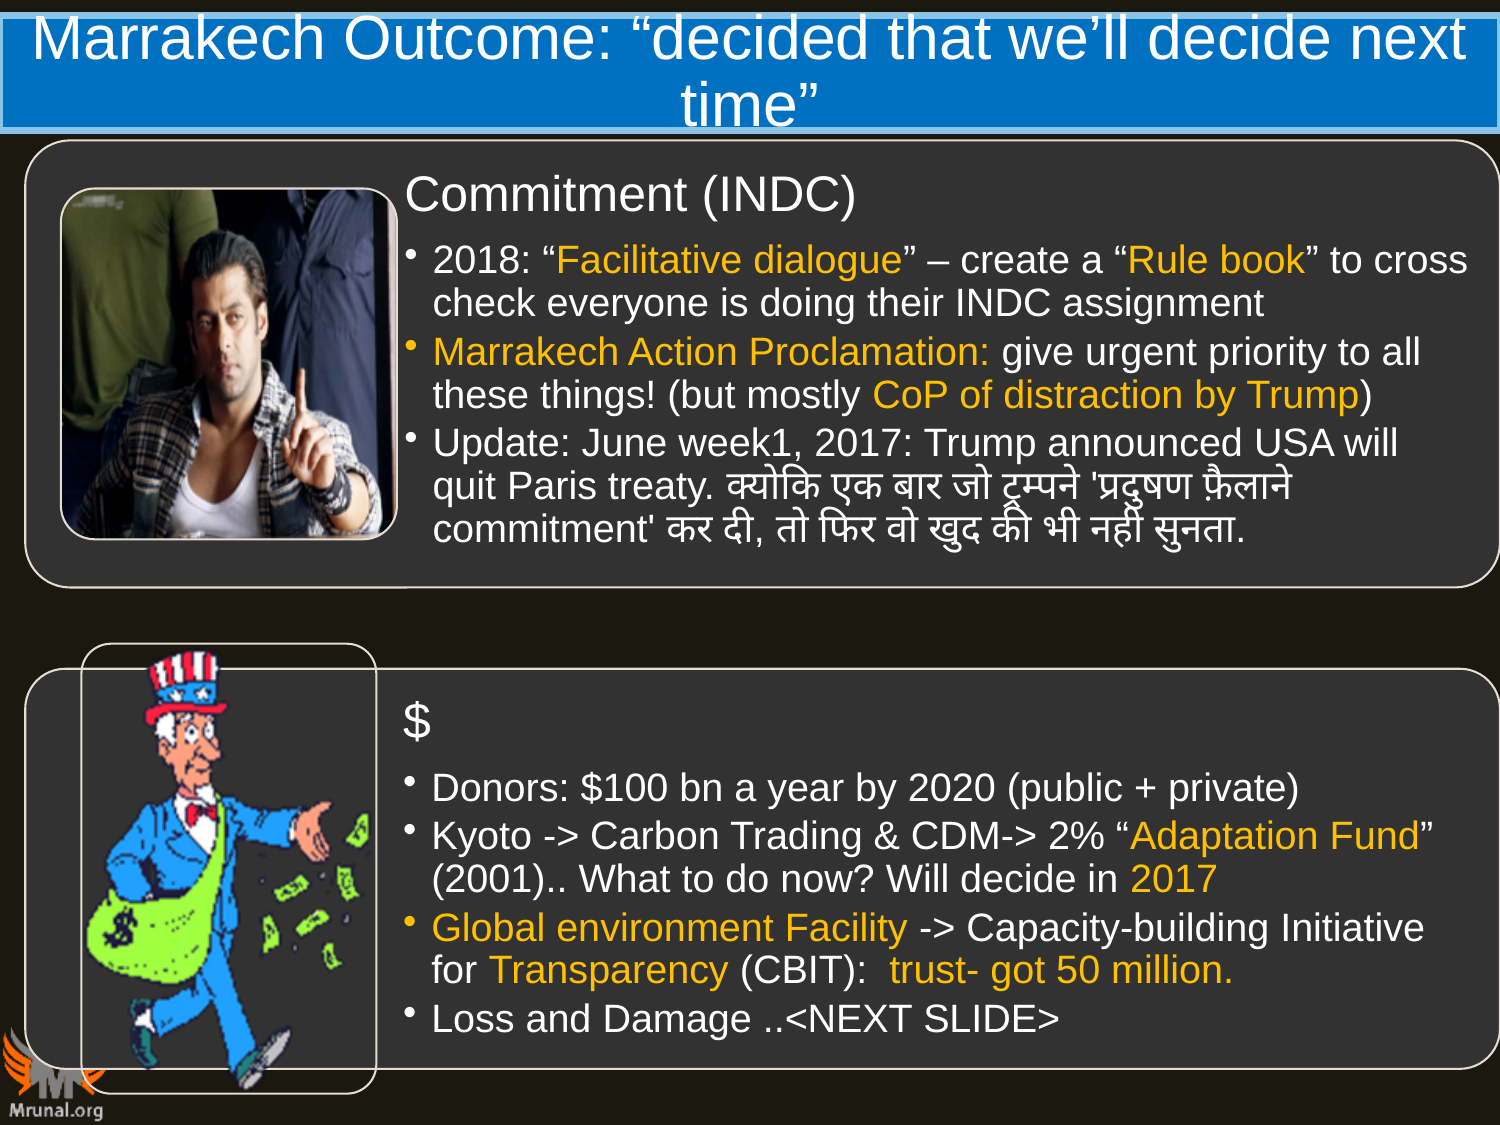

# Marrakech Outcome: “decided that we’ll decide next time”
Commitment (INDC)
2018: “Facilitative dialogue” – create a “Rule book” to cross check everyone is doing their INDC assignment
Marrakech Action Proclamation: give urgent priority to all these things! (but mostly CoP of distraction by Trump)
Update: June week1, 2017: Trump announced USA will quit Paris treaty. क्योकि एक बार जो ट्रम्पने 'प्रदुषण फ़ैलाने commitment' कर दी, तो फिर वो खुद की भी नही सुनता.
$
Donors: $100 bn a year by 2020 (public + private)
Kyoto -> Carbon Trading & CDM-> 2% “Adaptation Fund” (2001).. What to do now? Will decide in 2017
Global environment Facility -> Capacity-building Initiative for Transparency (CBIT):  trust- got 50 million.
Loss and Damage ..<NEXT SLIDE>